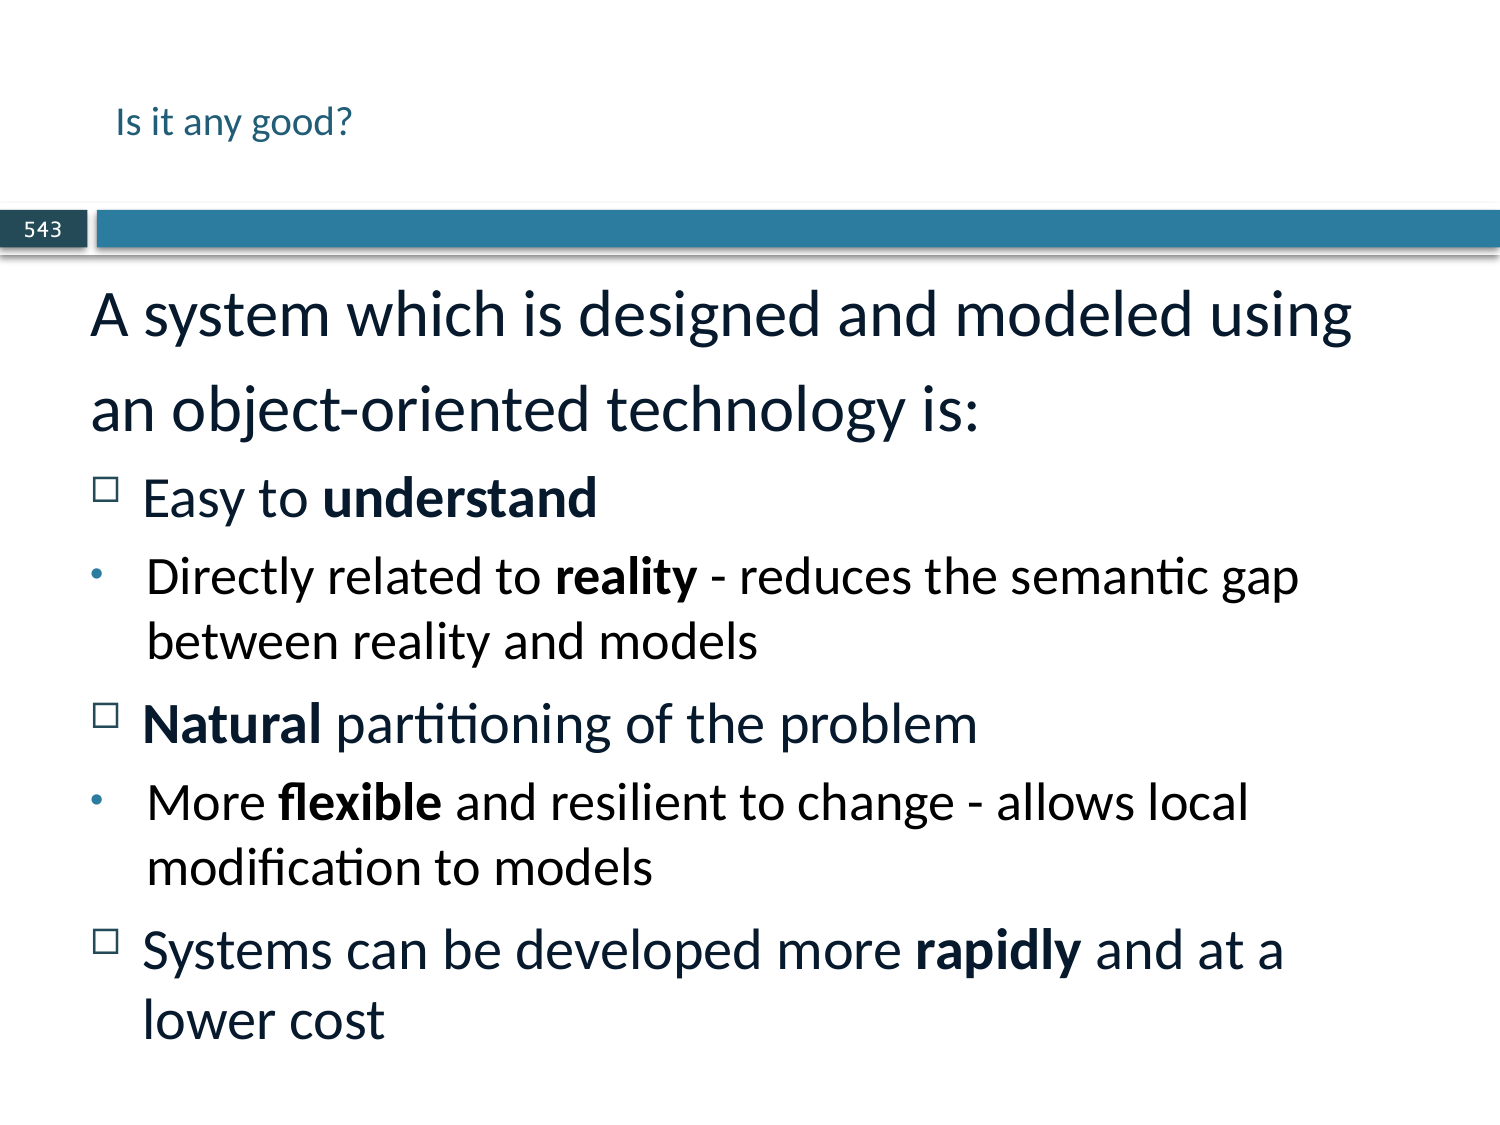

# Is it any good?
543
A system which is designed and modeled using
an object-oriented technology is:
Easy to understand
Directly related to reality - reduces the semantic gap between reality and models
Natural partitioning of the problem
More flexible and resilient to change - allows local modification to models
Systems can be developed more rapidly and at a lower cost